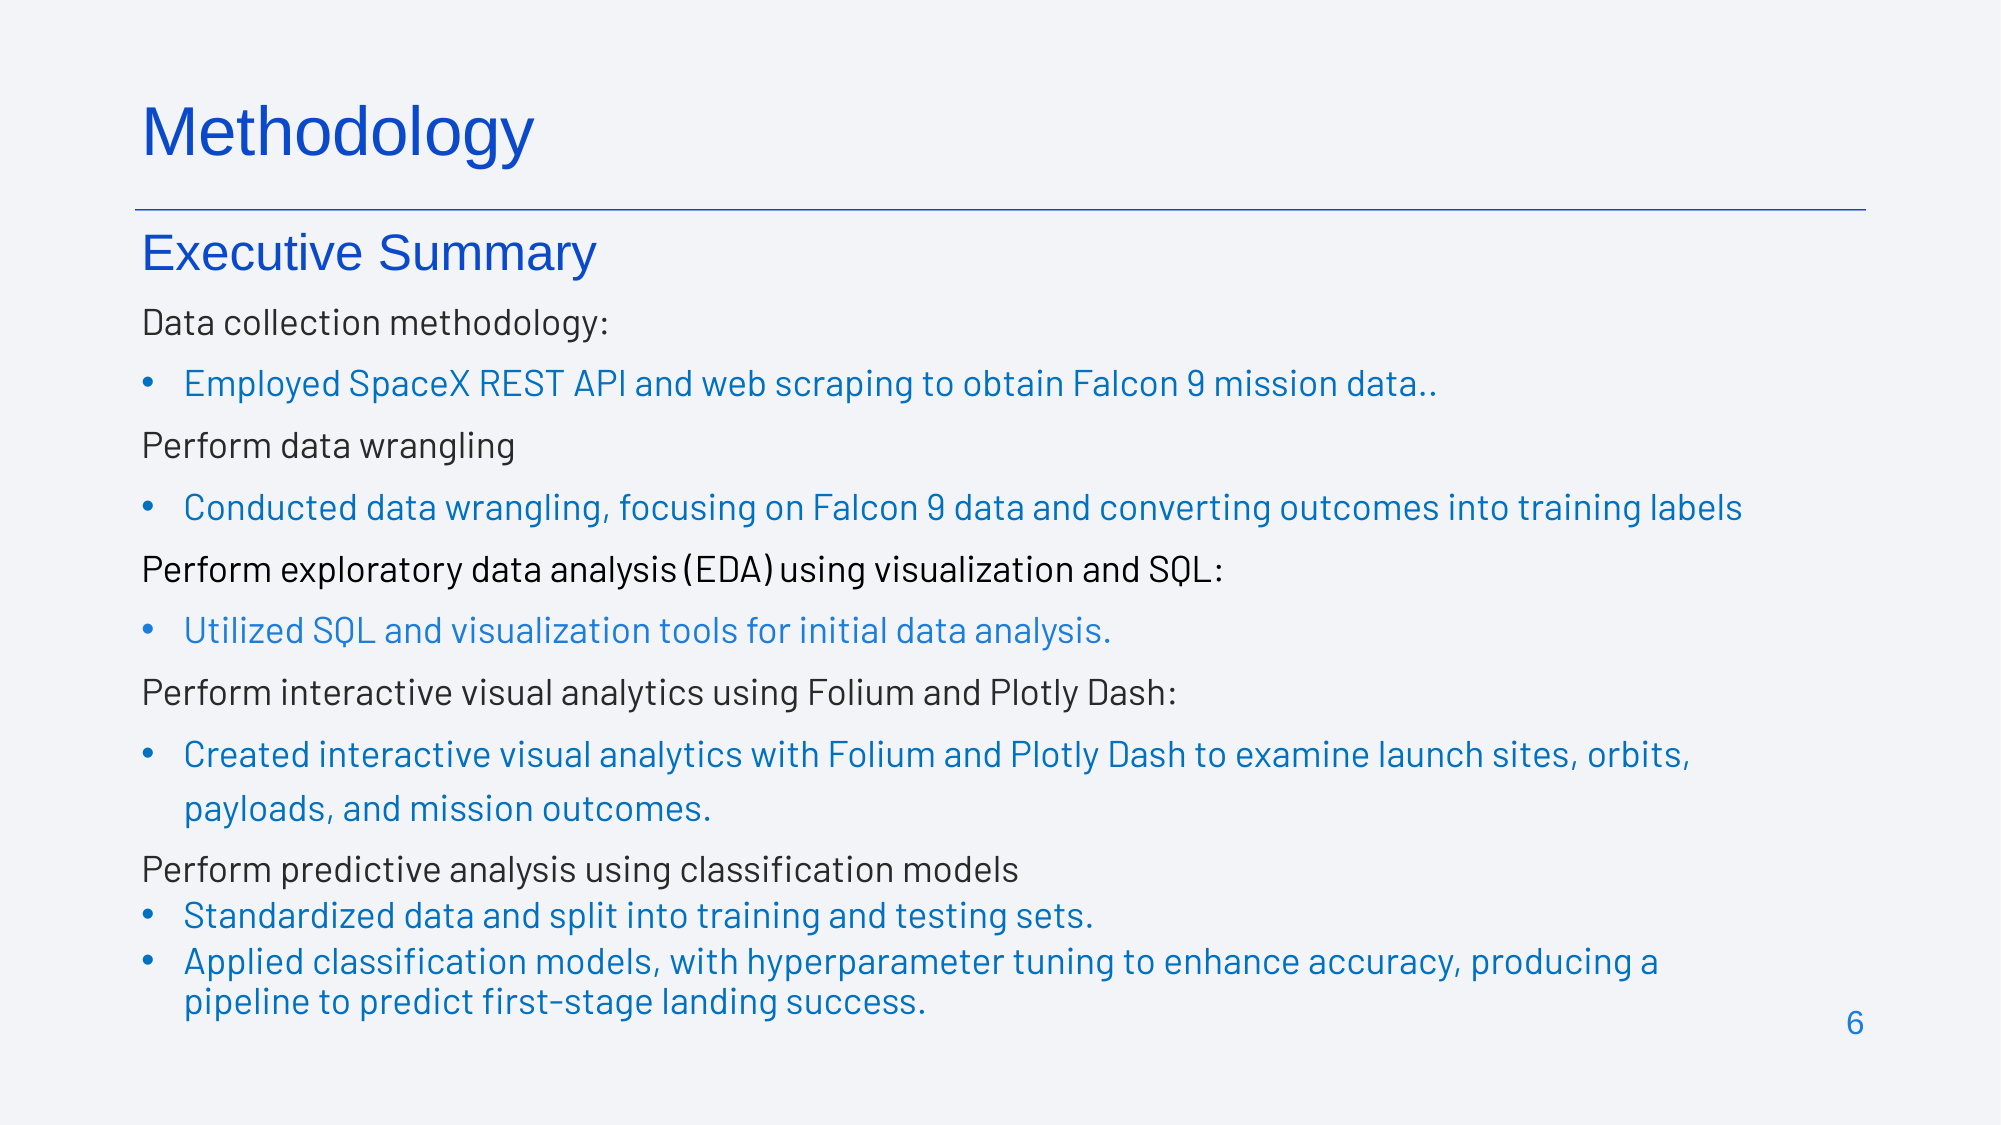

Methodology
Executive Summary
Data collection methodology:
Employed SpaceX REST API and web scraping to obtain Falcon 9 mission data..​
Perform data wrangling
Conducted data wrangling, focusing on Falcon 9 data and converting outcomes into training labels
Perform exploratory data analysis (EDA) using visualization and SQL:
Utilized SQL and visualization tools for initial data analysis.​
Perform interactive visual analytics using Folium and Plotly Dash:
Created interactive visual analytics with Folium and Plotly Dash to examine launch sites, orbits, payloads, and mission outcomes.​
Perform predictive analysis using classification models
Standardized data and split into training and testing sets.​
Applied classification models, with hyperparameter tuning to enhance accuracy, producing a pipeline to predict first-stage landing success.

6